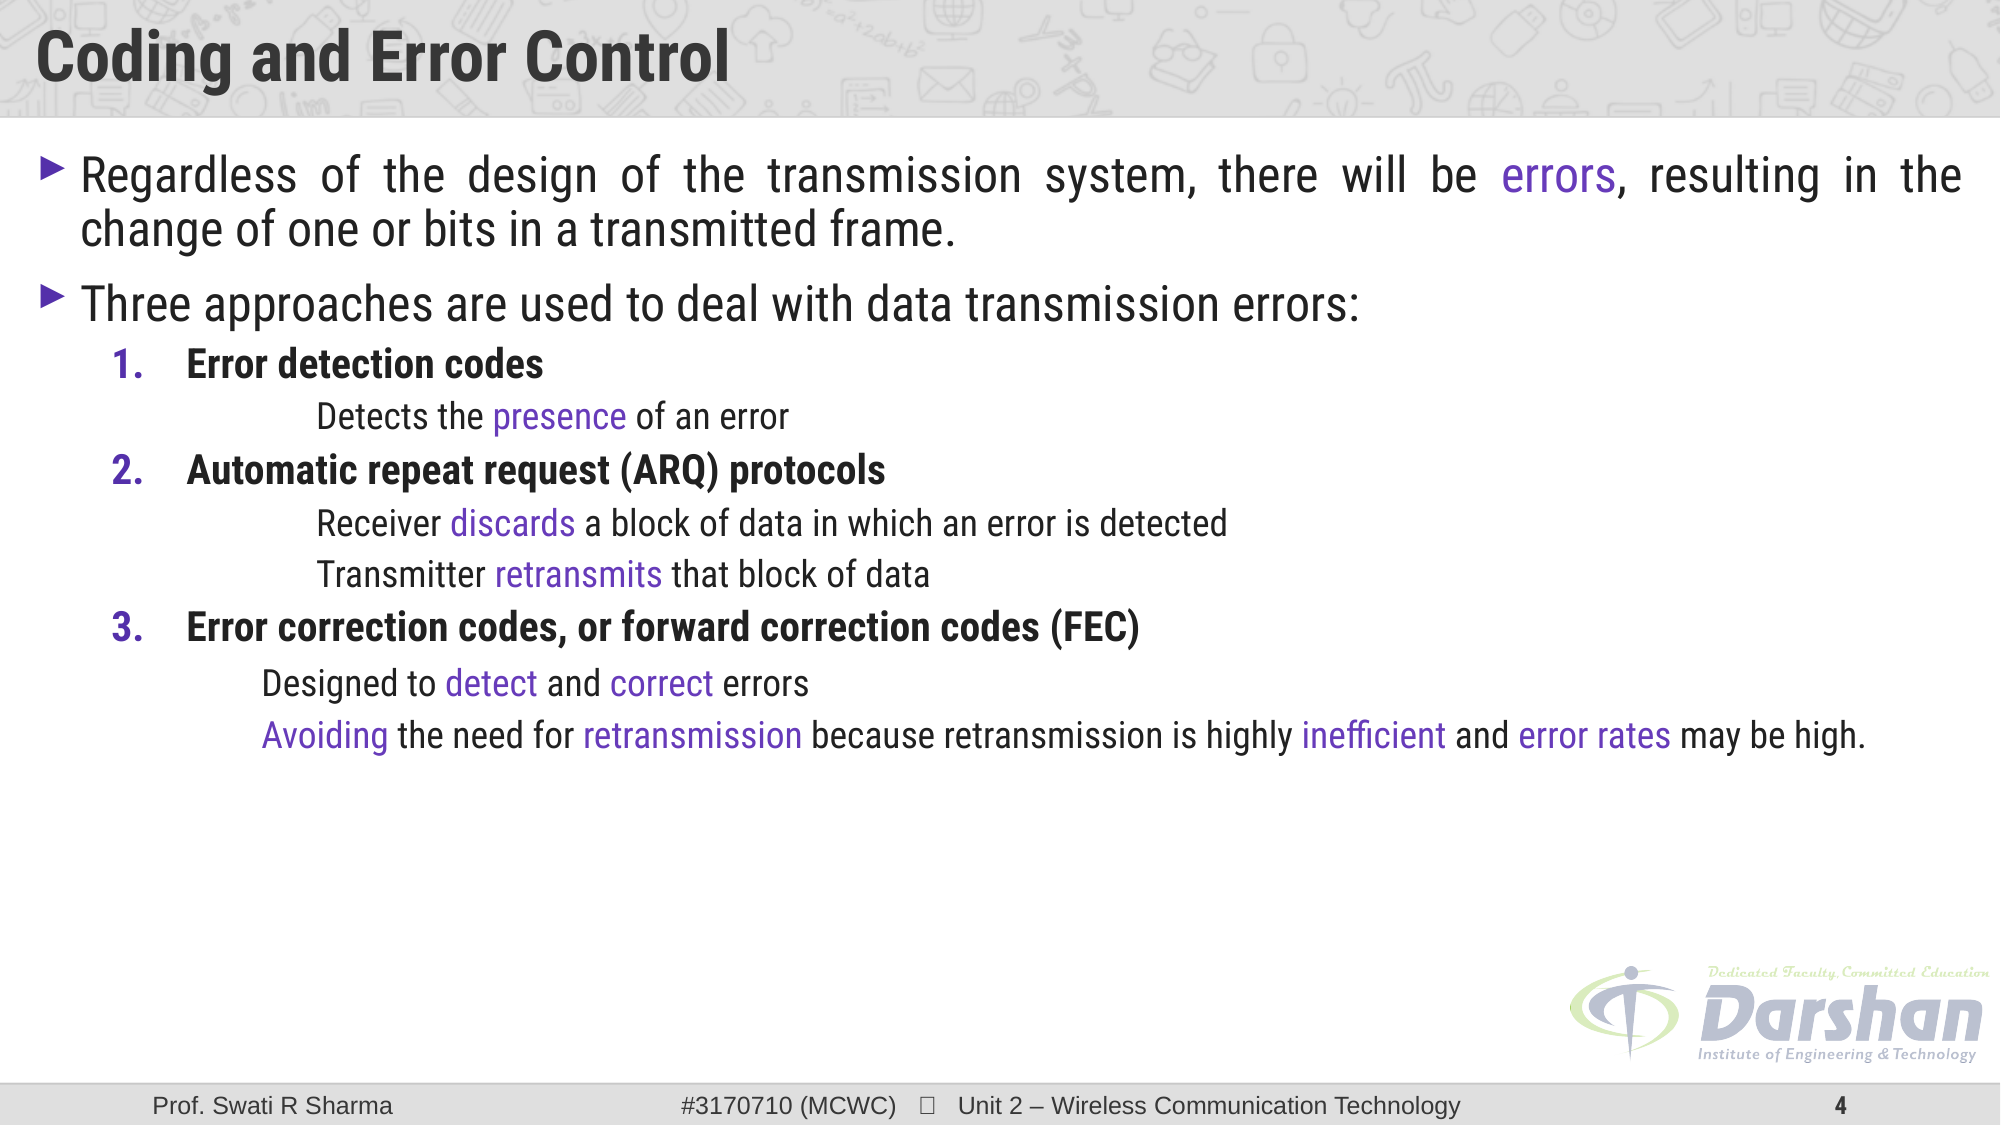

# Coding and Error Control
Regardless of the design of the transmission system, there will be errors, resulting in the change of one or bits in a transmitted frame.
Three approaches are used to deal with data transmission errors:
Error detection codes
	Detects the presence of an error
Automatic repeat request (ARQ) protocols
	Receiver discards a block of data in which an error is detected
	Transmitter retransmits that block of data
Error correction codes, or forward correction codes (FEC)
	Designed to detect and correct errors
	Avoiding the need for retransmission because retransmission is highly inefficient and error rates may be high.